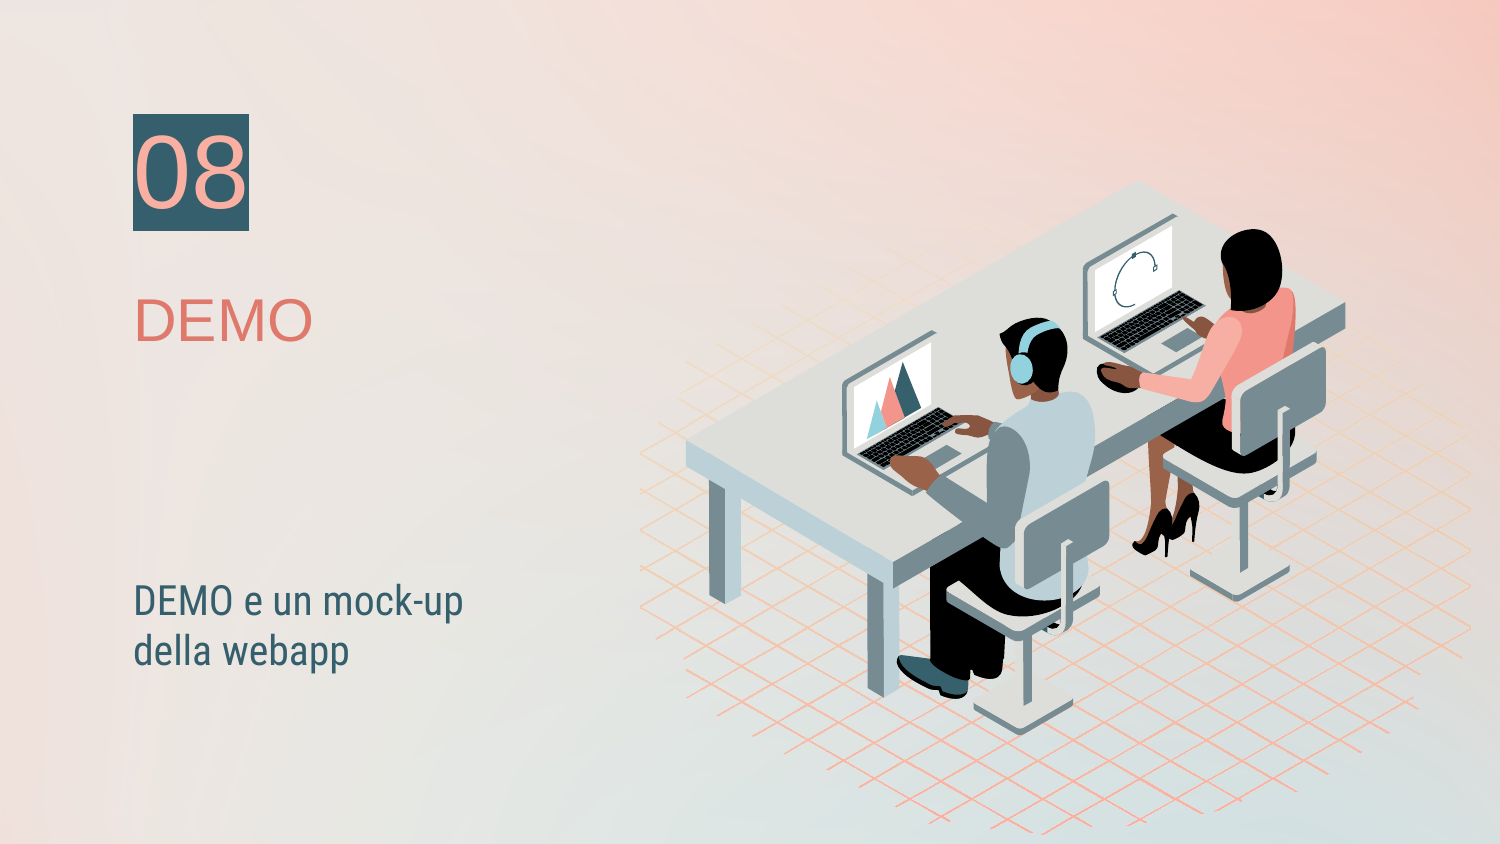

08

# DEMO

DEMO e un mock-up della webapp